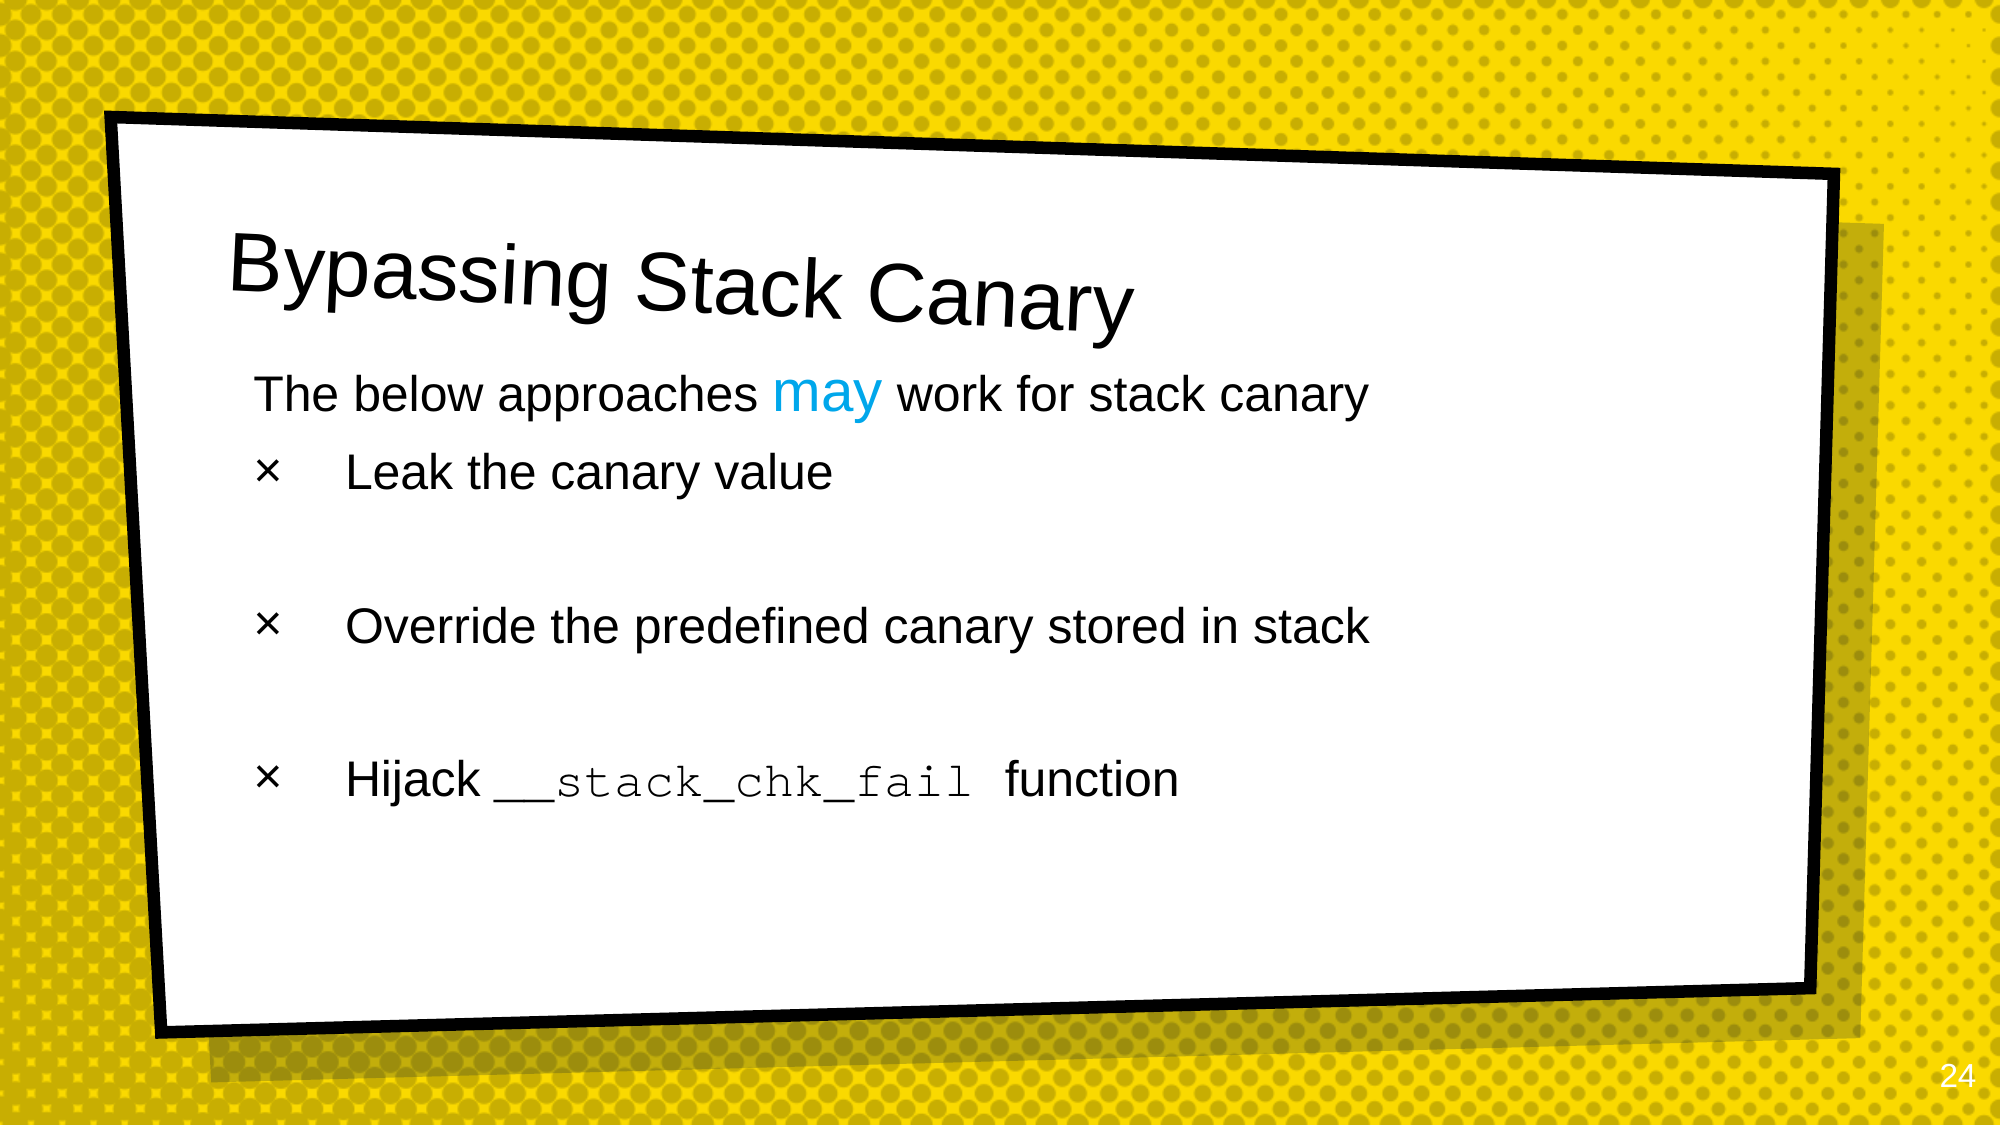

# Bypassing Stack Canary
The below approaches may work for stack canary
Leak the canary value

Override the predefined canary stored in stack

Hijack __stack_chk_fail function

24